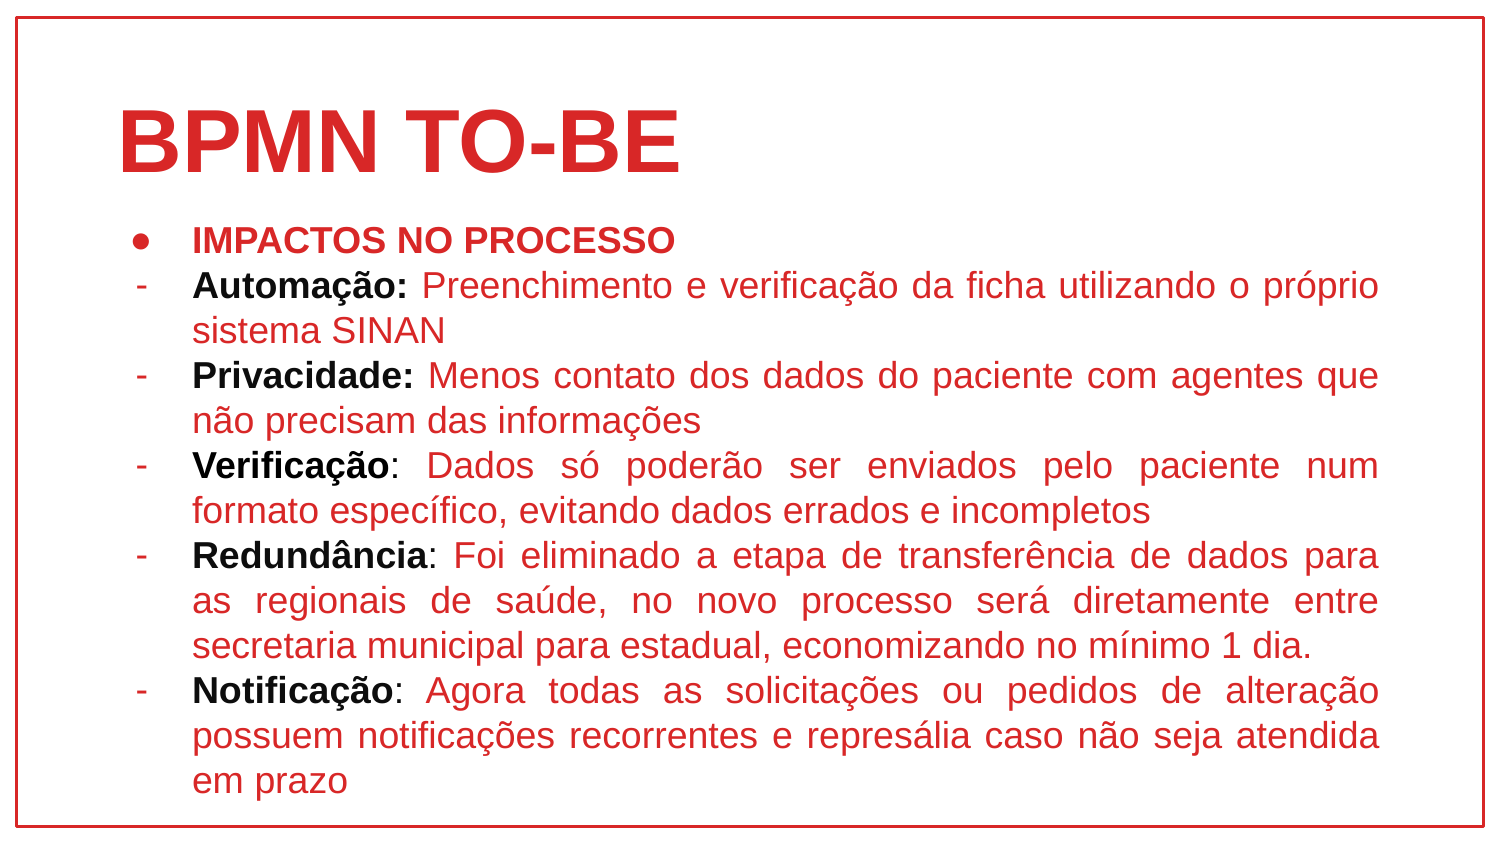

# BPMN TO-BE

IMPACTOS NO PROCESSO
Automação: Preenchimento e verificação da ficha utilizando o próprio sistema SINAN
Privacidade: Menos contato dos dados do paciente com agentes que não precisam das informações
Verificação: Dados só poderão ser enviados pelo paciente num formato específico, evitando dados errados e incompletos
Redundância: Foi eliminado a etapa de transferência de dados para as regionais de saúde, no novo processo será diretamente entre secretaria municipal para estadual, economizando no mínimo 1 dia.
Notificação: Agora todas as solicitações ou pedidos de alteração possuem notificações recorrentes e represália caso não seja atendida em prazo